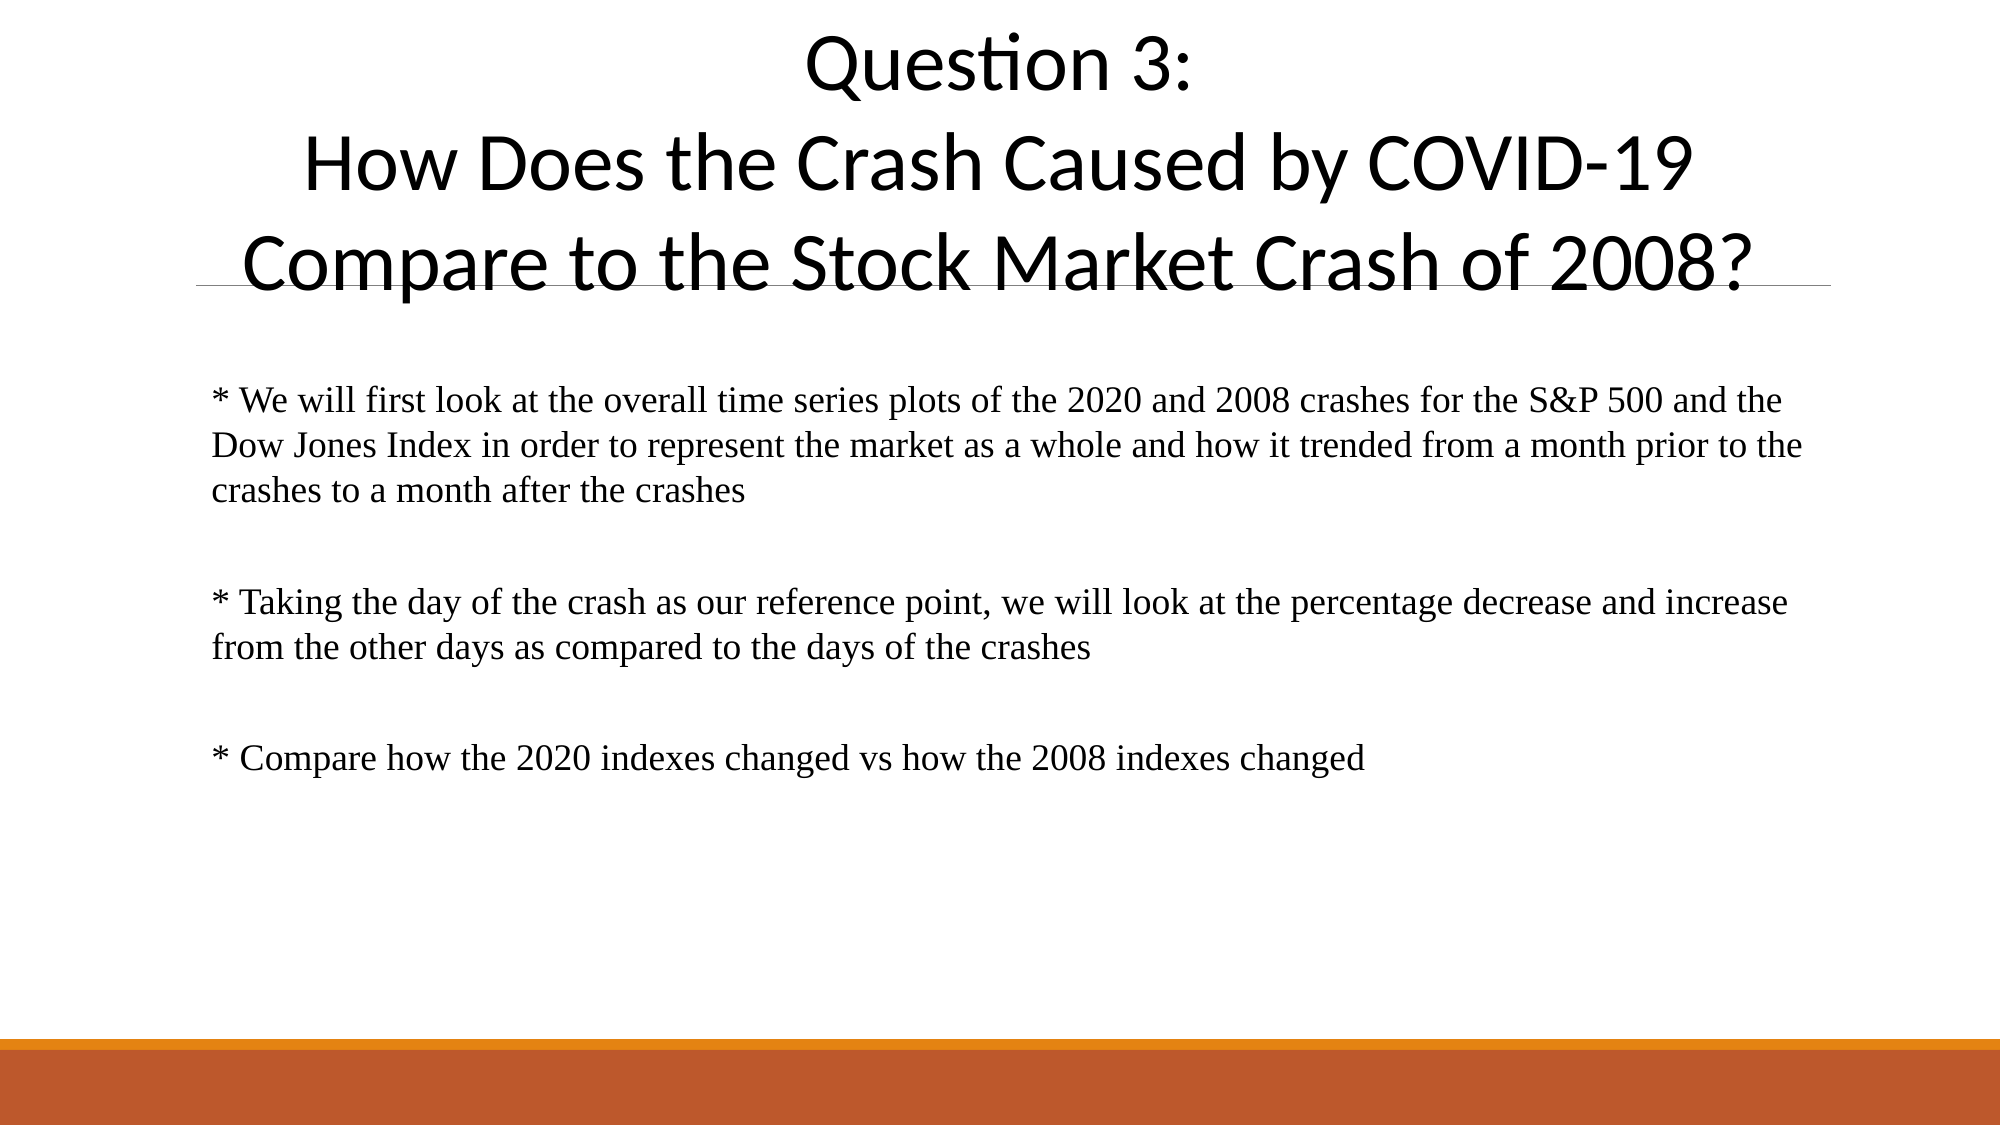

Question 3:
How Does the Crash Caused by COVID-19
Compare to the Stock Market Crash of 2008?
* We will first look at the overall time series plots of the 2020 and 2008 crashes for the S&P 500 and the Dow Jones Index in order to represent the market as a whole and how it trended from a month prior to the crashes to a month after the crashes
* Taking the day of the crash as our reference point, we will look at the percentage decrease and increase from the other days as compared to the days of the crashes
* Compare how the 2020 indexes changed vs how the 2008 indexes changed